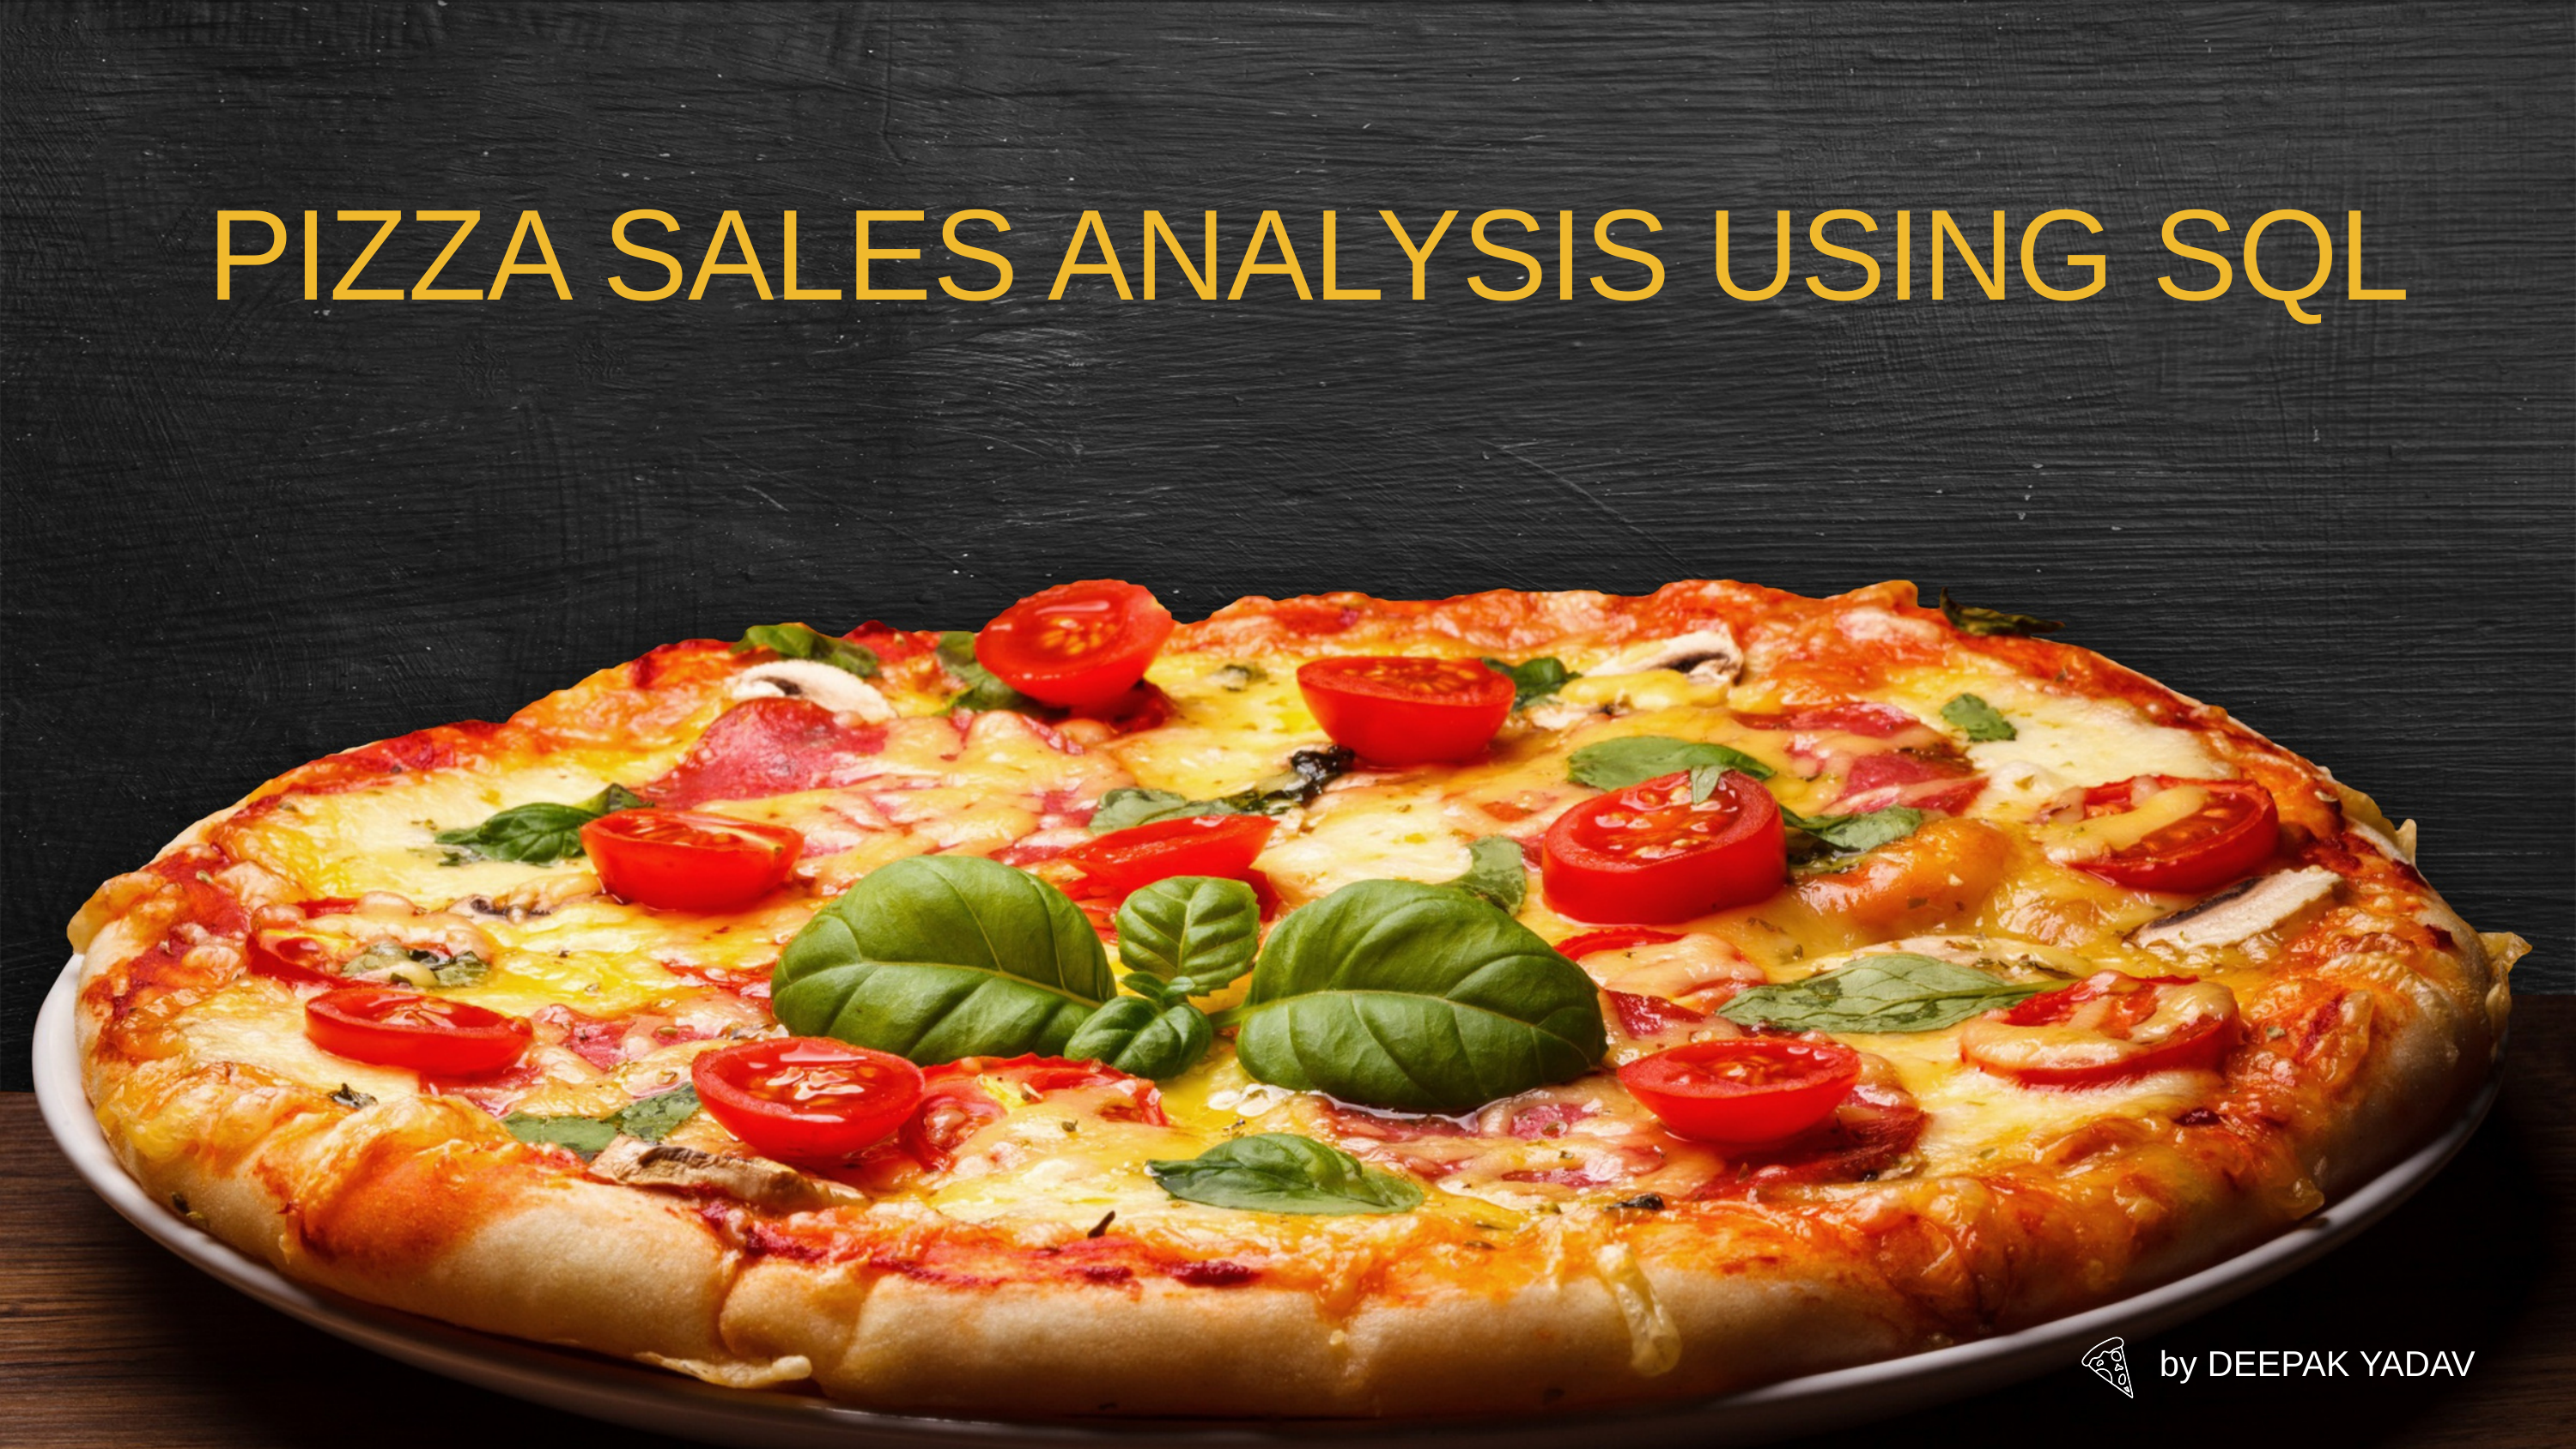

PIZZA SALES ANALYSIS USING SQL

by DEEPAK YADAV